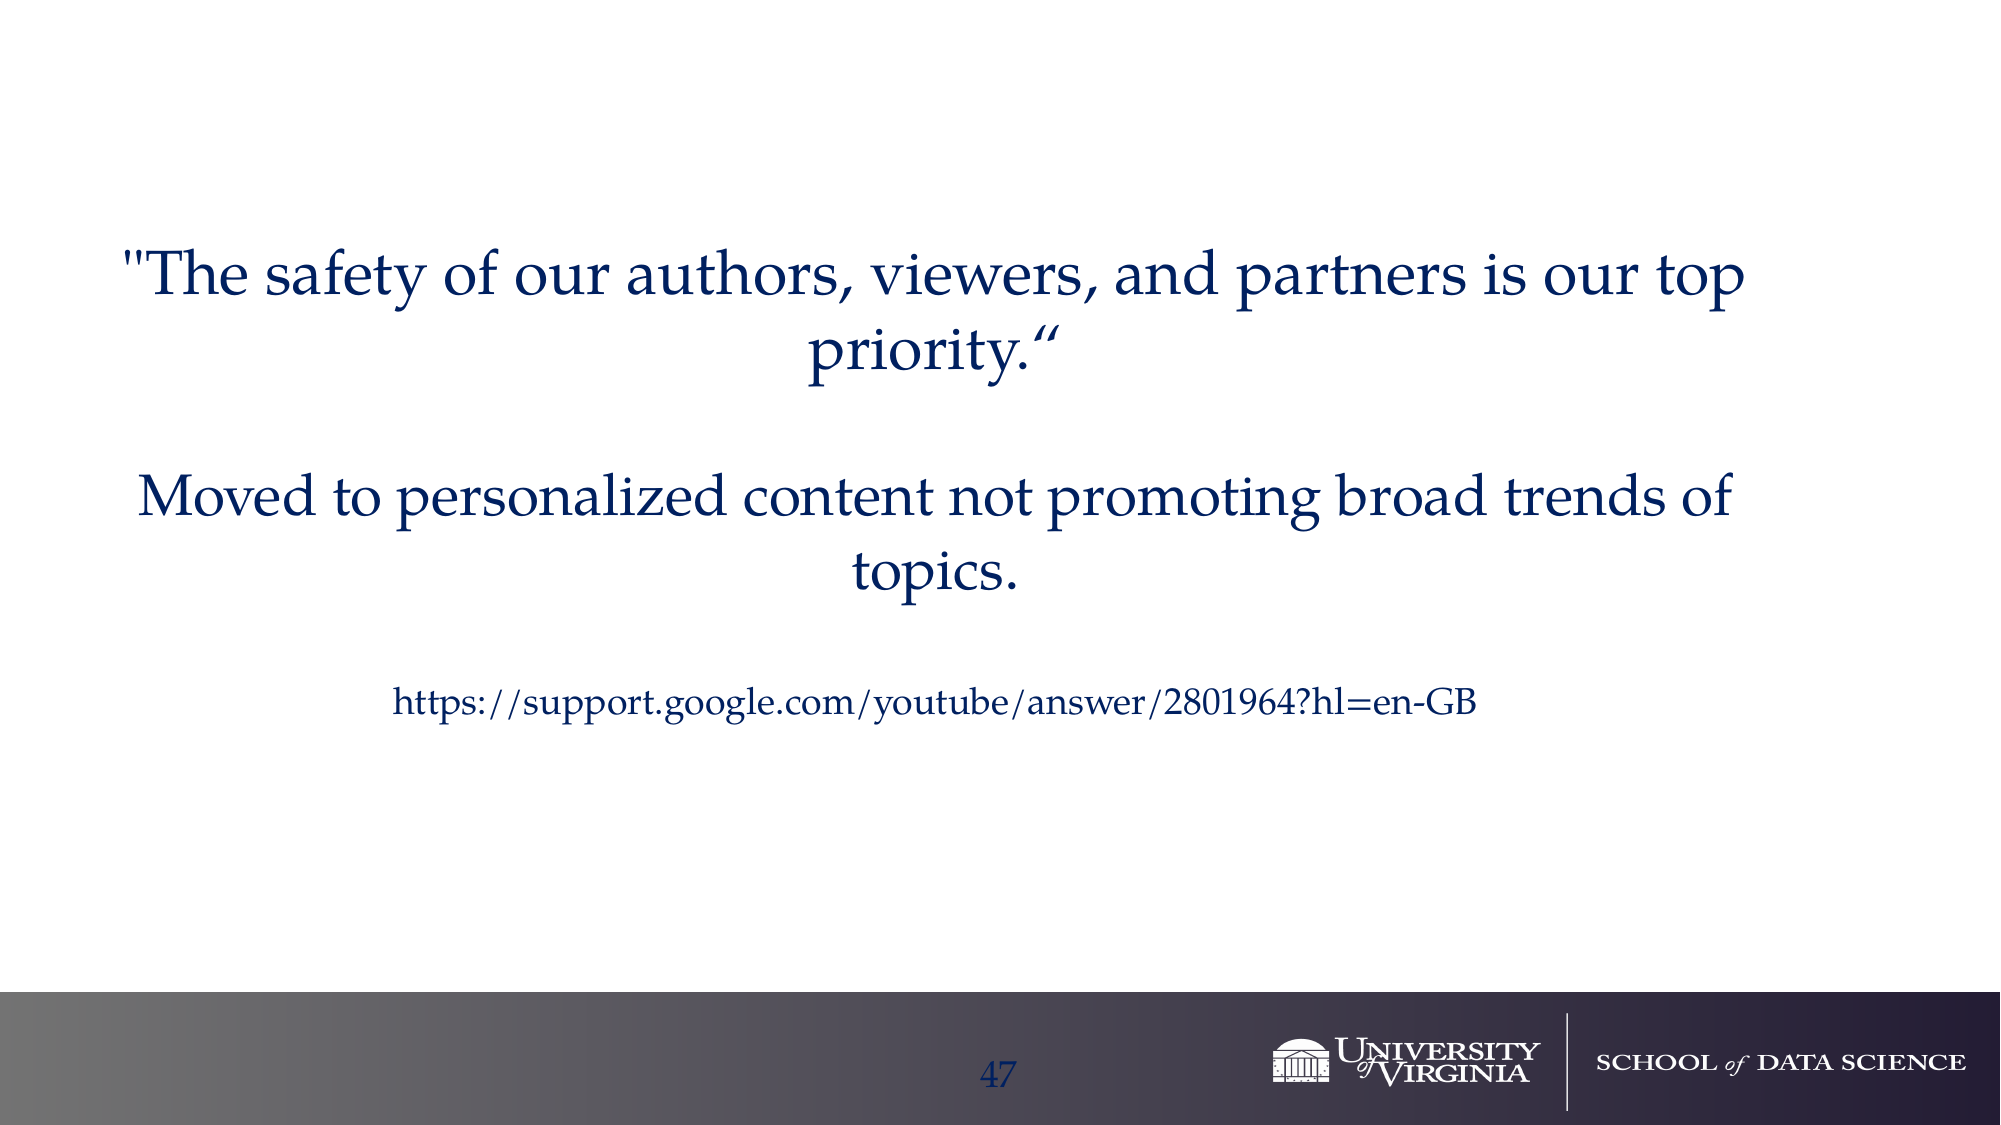

# "The safety of our authors, viewers, and partners is our top priority.“ Moved to personalized content not promoting broad trends of topics. https://support.google.com/youtube/answer/2801964?hl=en-GB